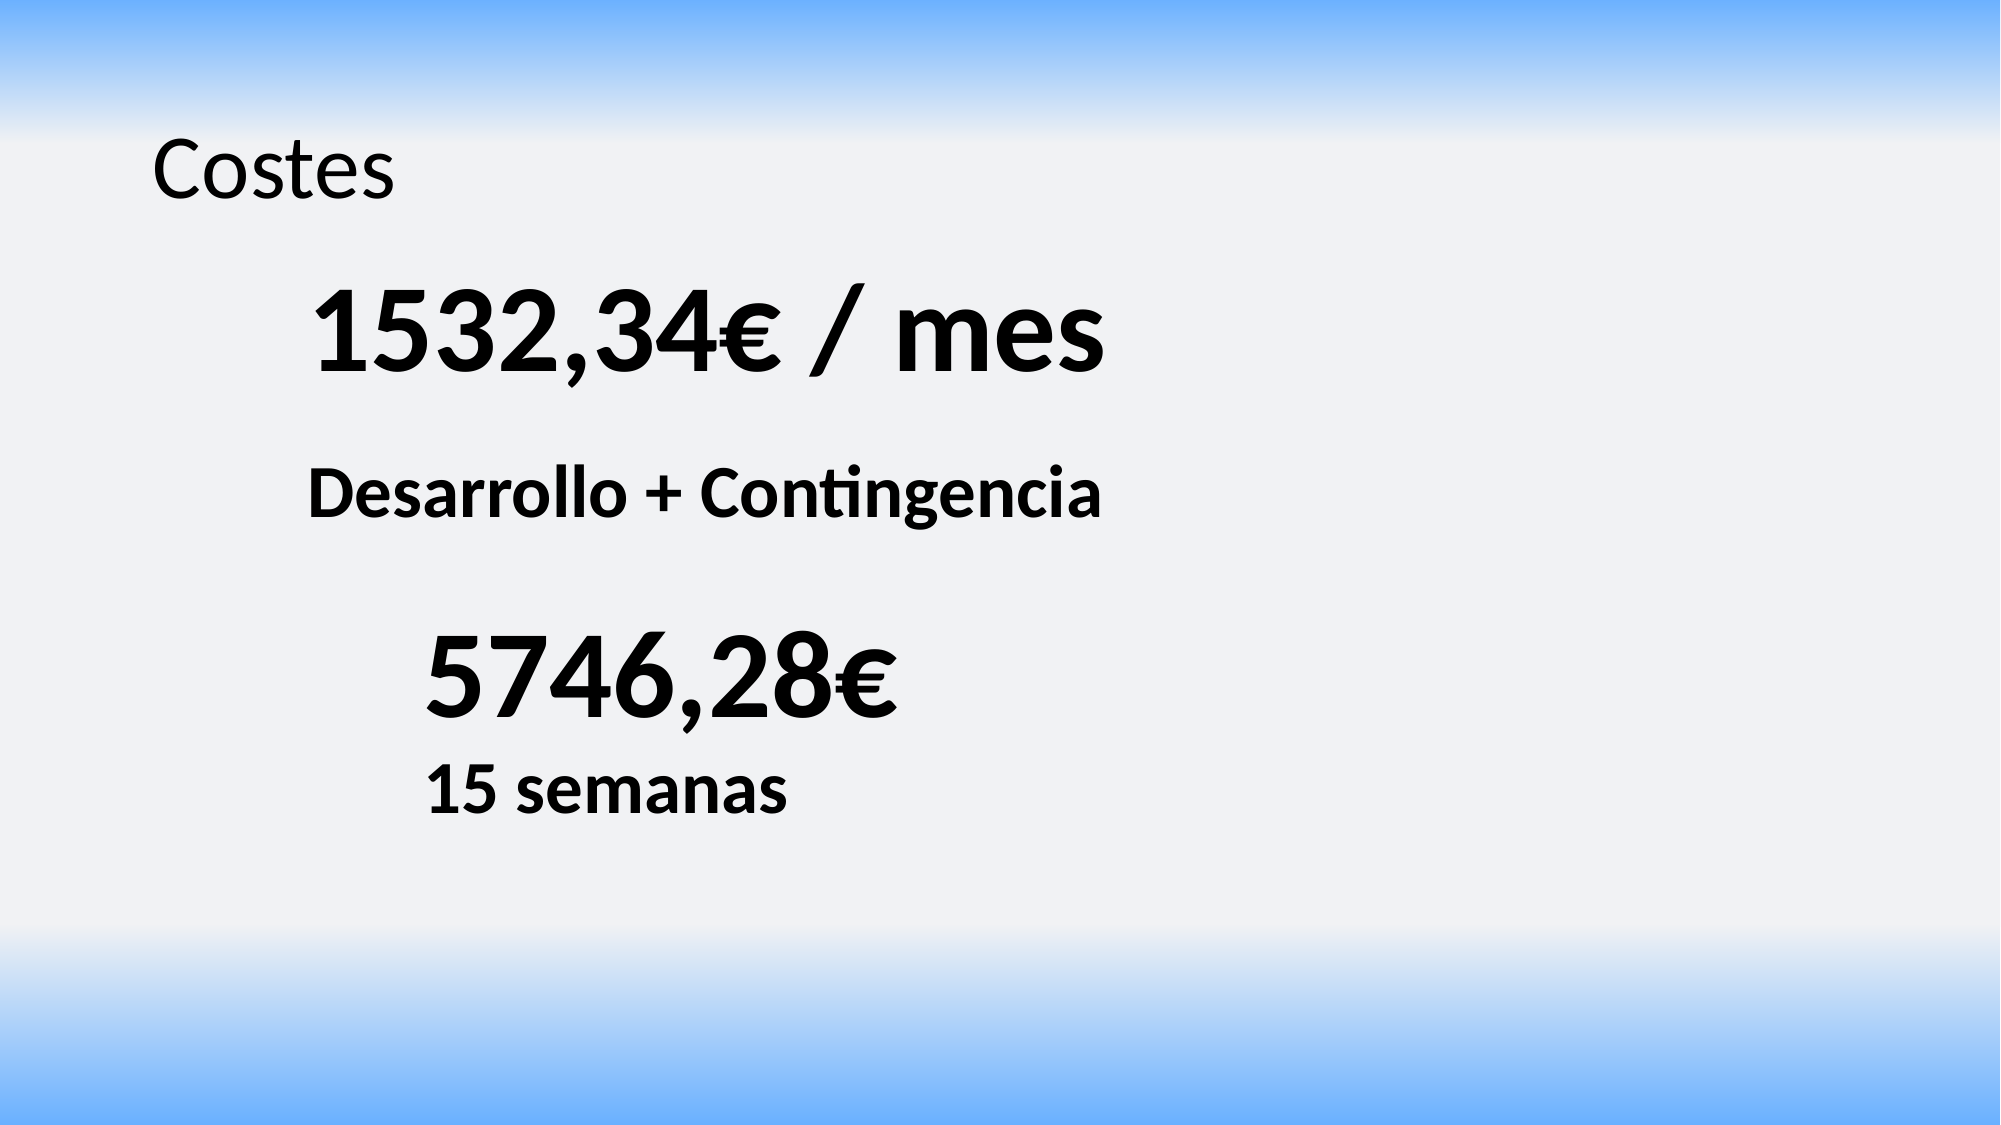

# Costes
1532,34€ / mes
Desarrollo + Contingencia
5746,28€
15 semanas